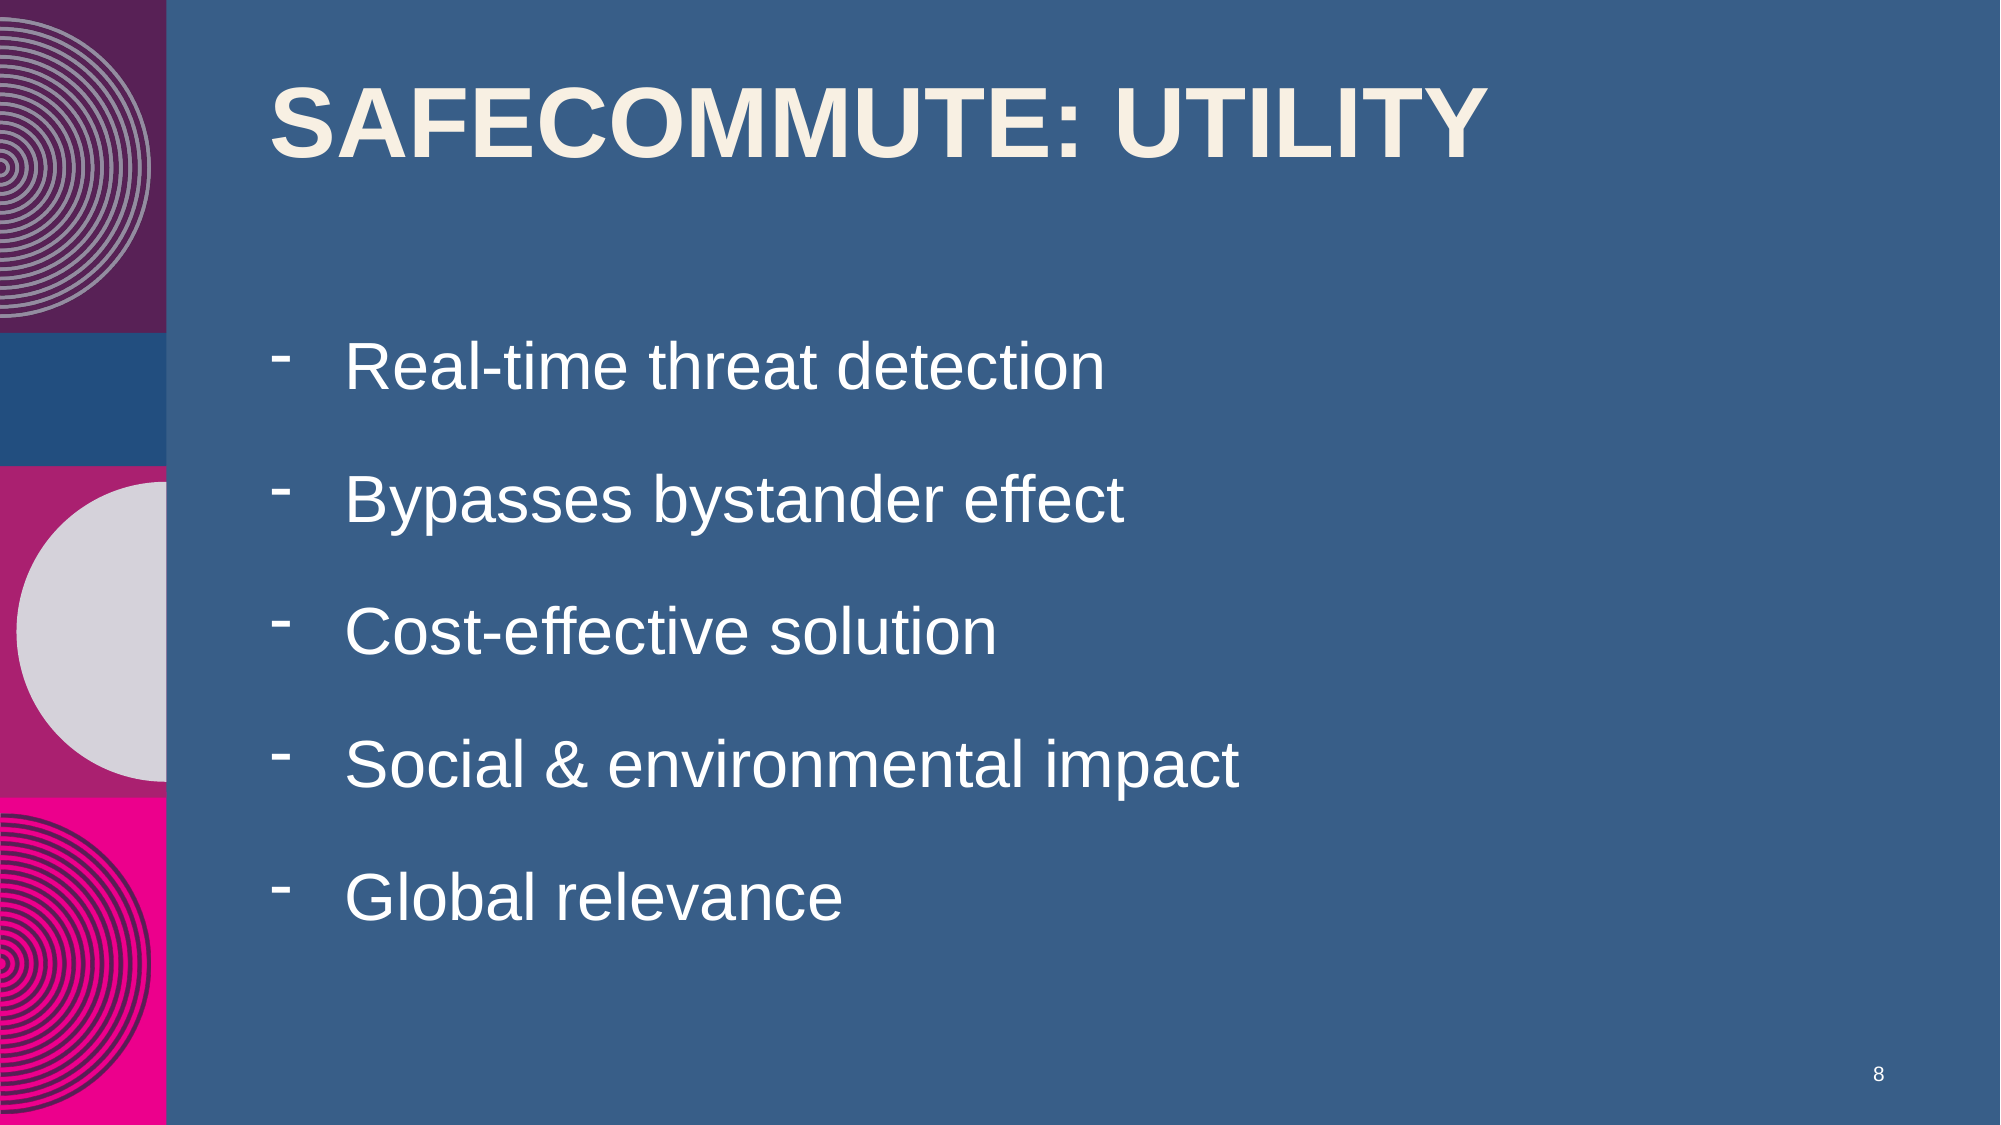

# SAFECOMMUTE: Utility
Real-time threat detection
Bypasses bystander effect
Cost-effective solution
Social & environmental impact
Global relevance
8